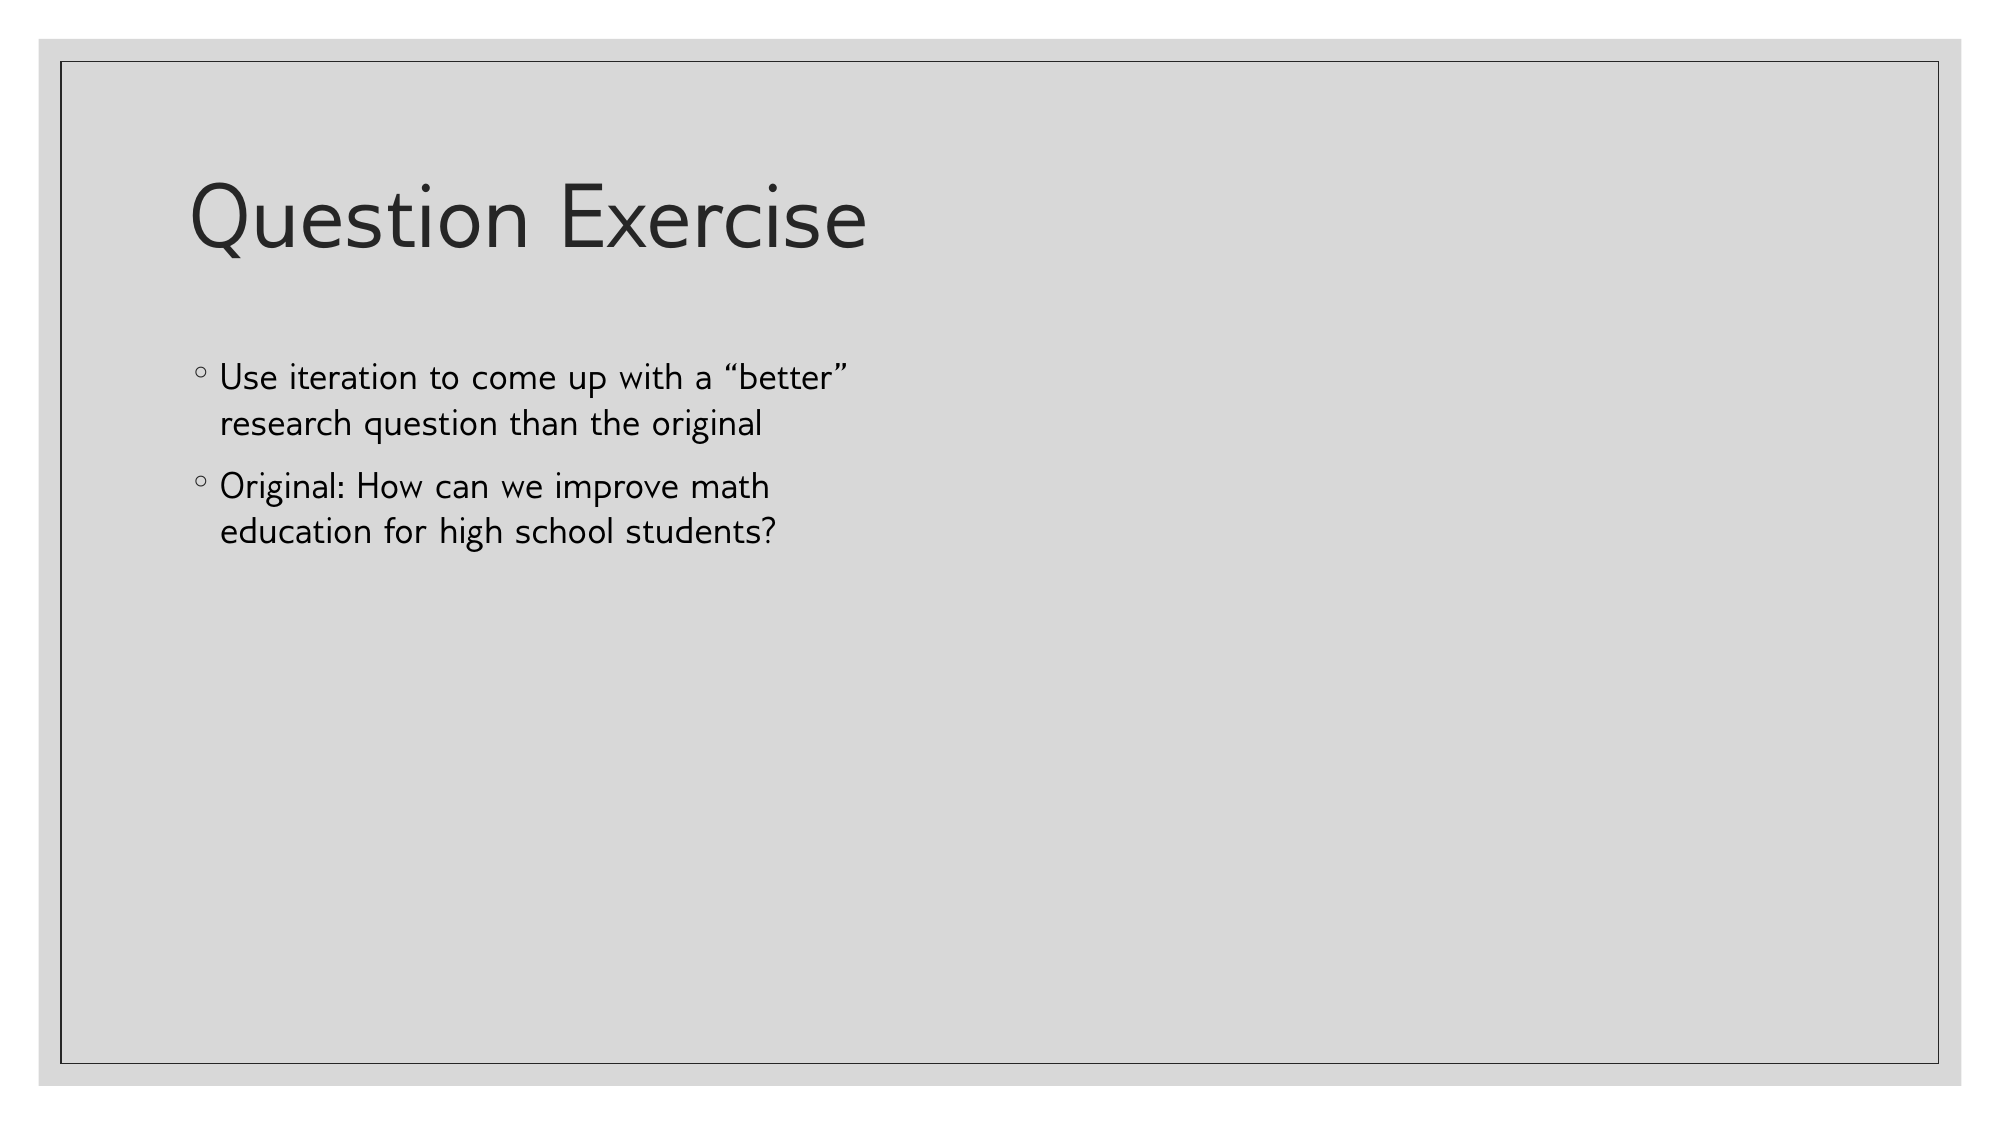

# Question Exercise
Use iteration to come up with a “better” research question than the original
Original: How can we improve math education for high school students?